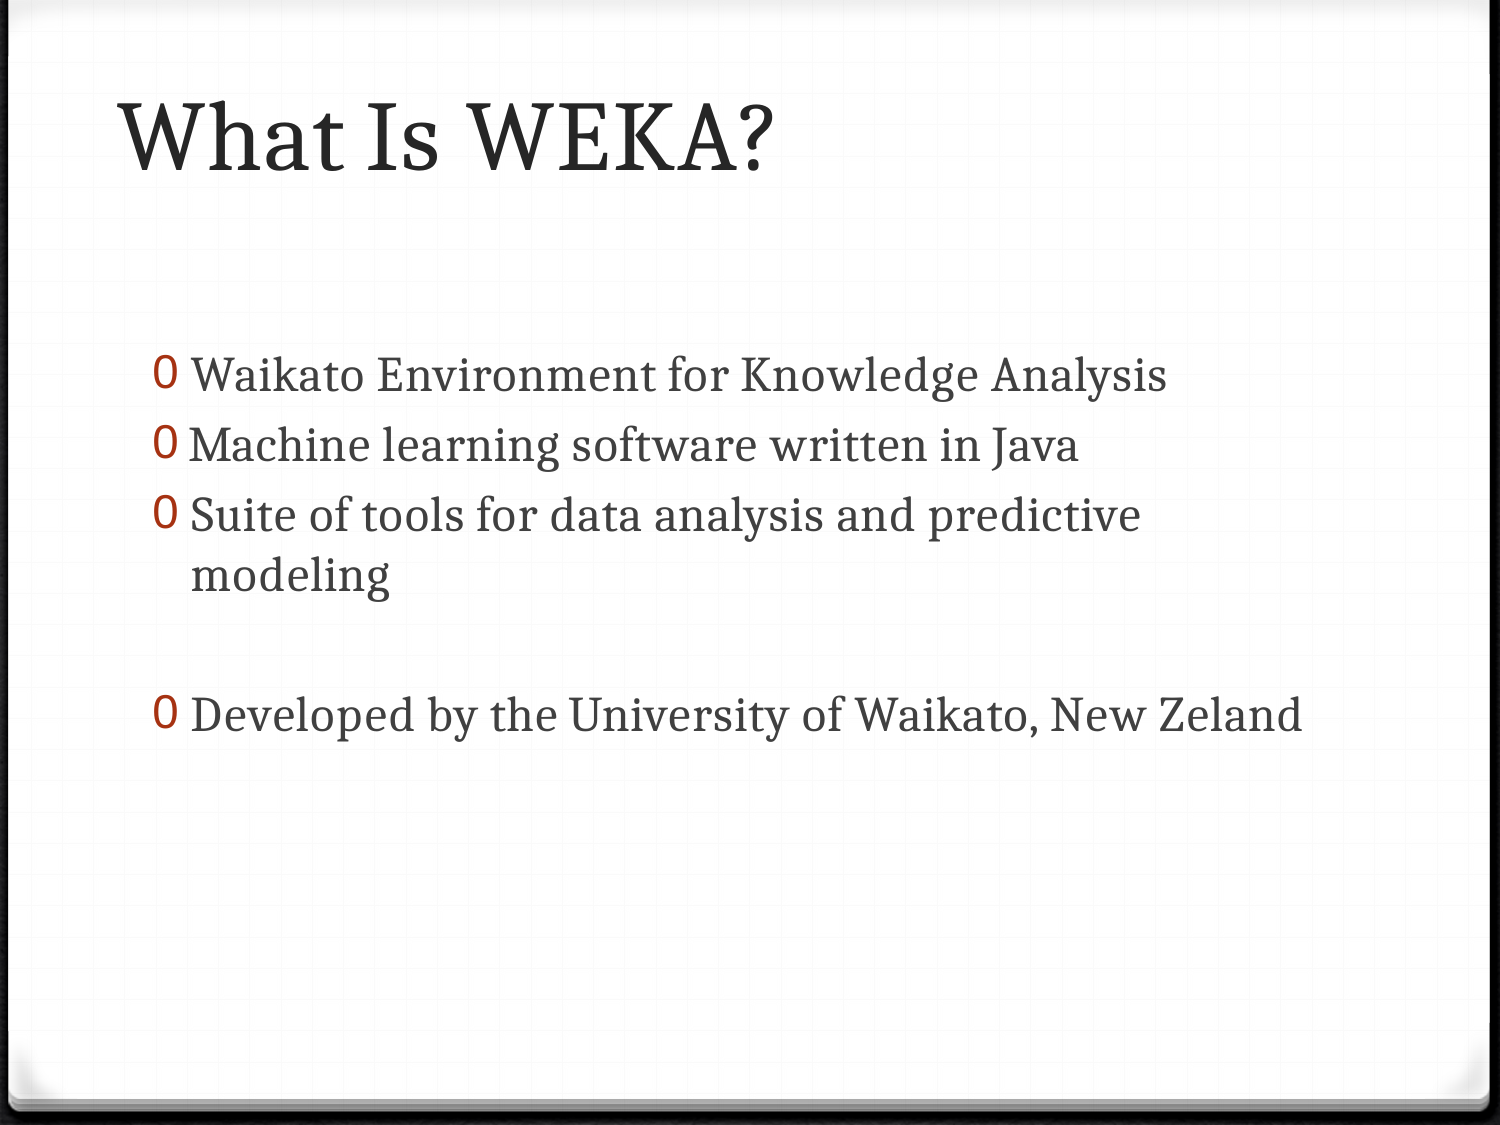

# What Is WEKA?
Waikato Environment for Knowledge Analysis
Machine learning software written in Java
Suite of tools for data analysis and predictive modeling

Developed by the University of Waikato, New Zeland